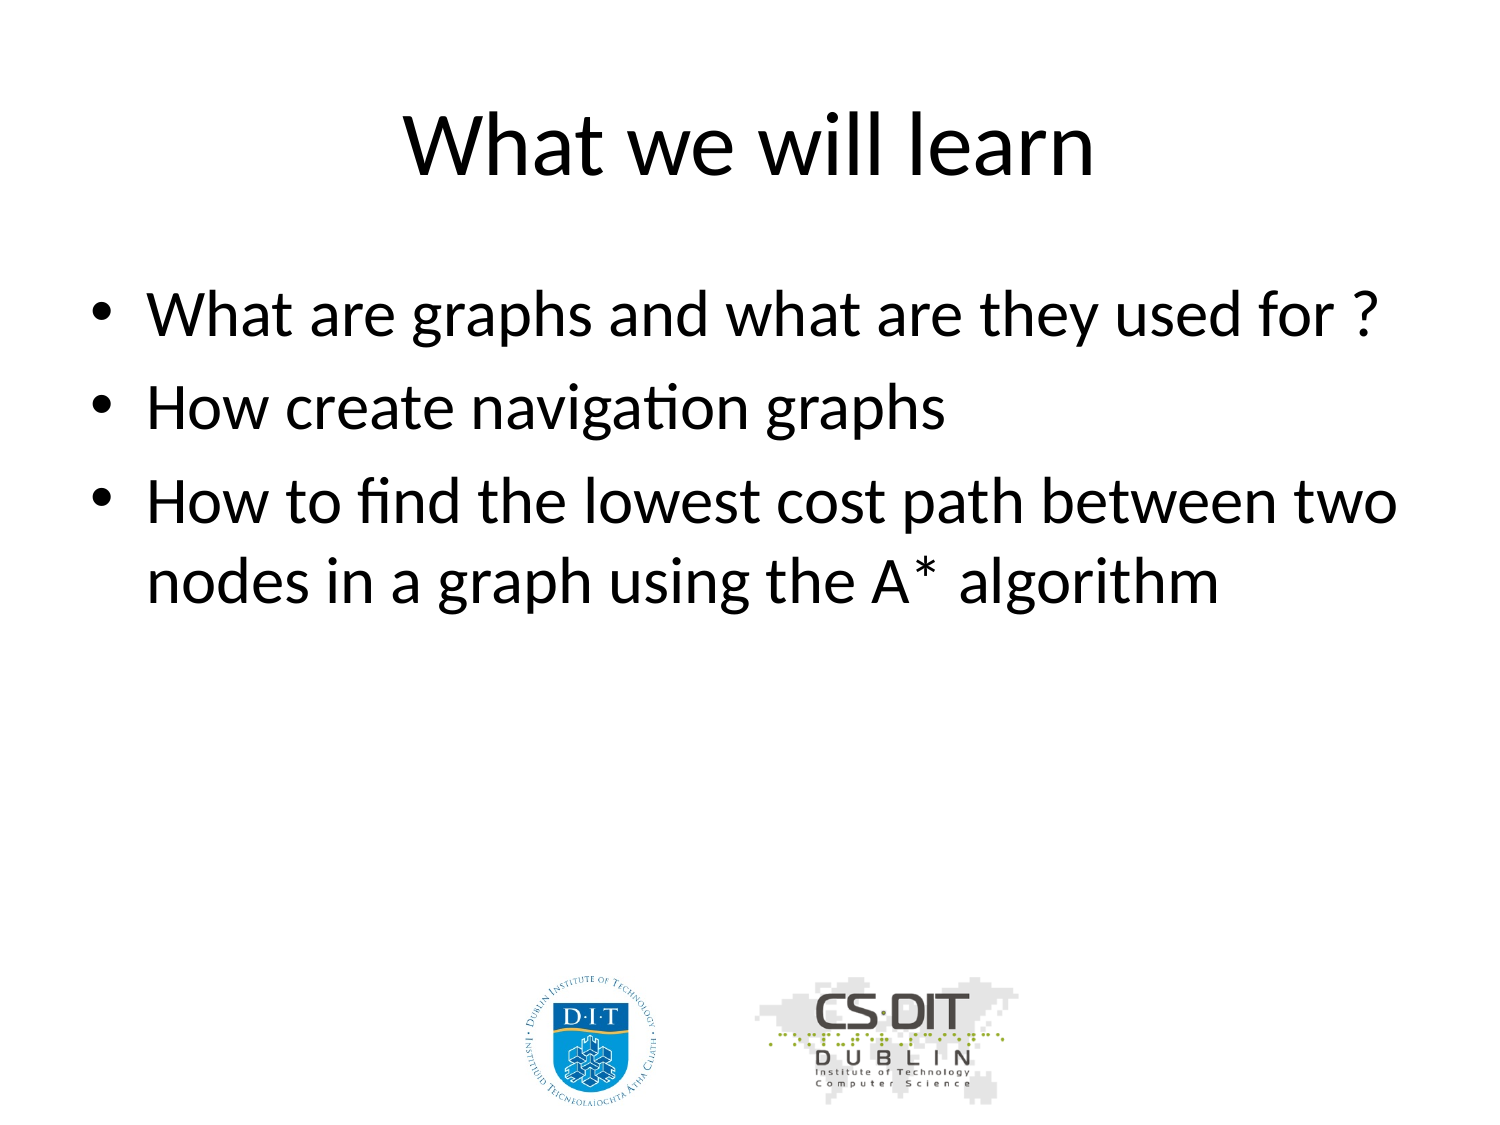

# What we will learn
What are graphs and what are they used for ?
How create navigation graphs
How to find the lowest cost path between two nodes in a graph using the A* algorithm